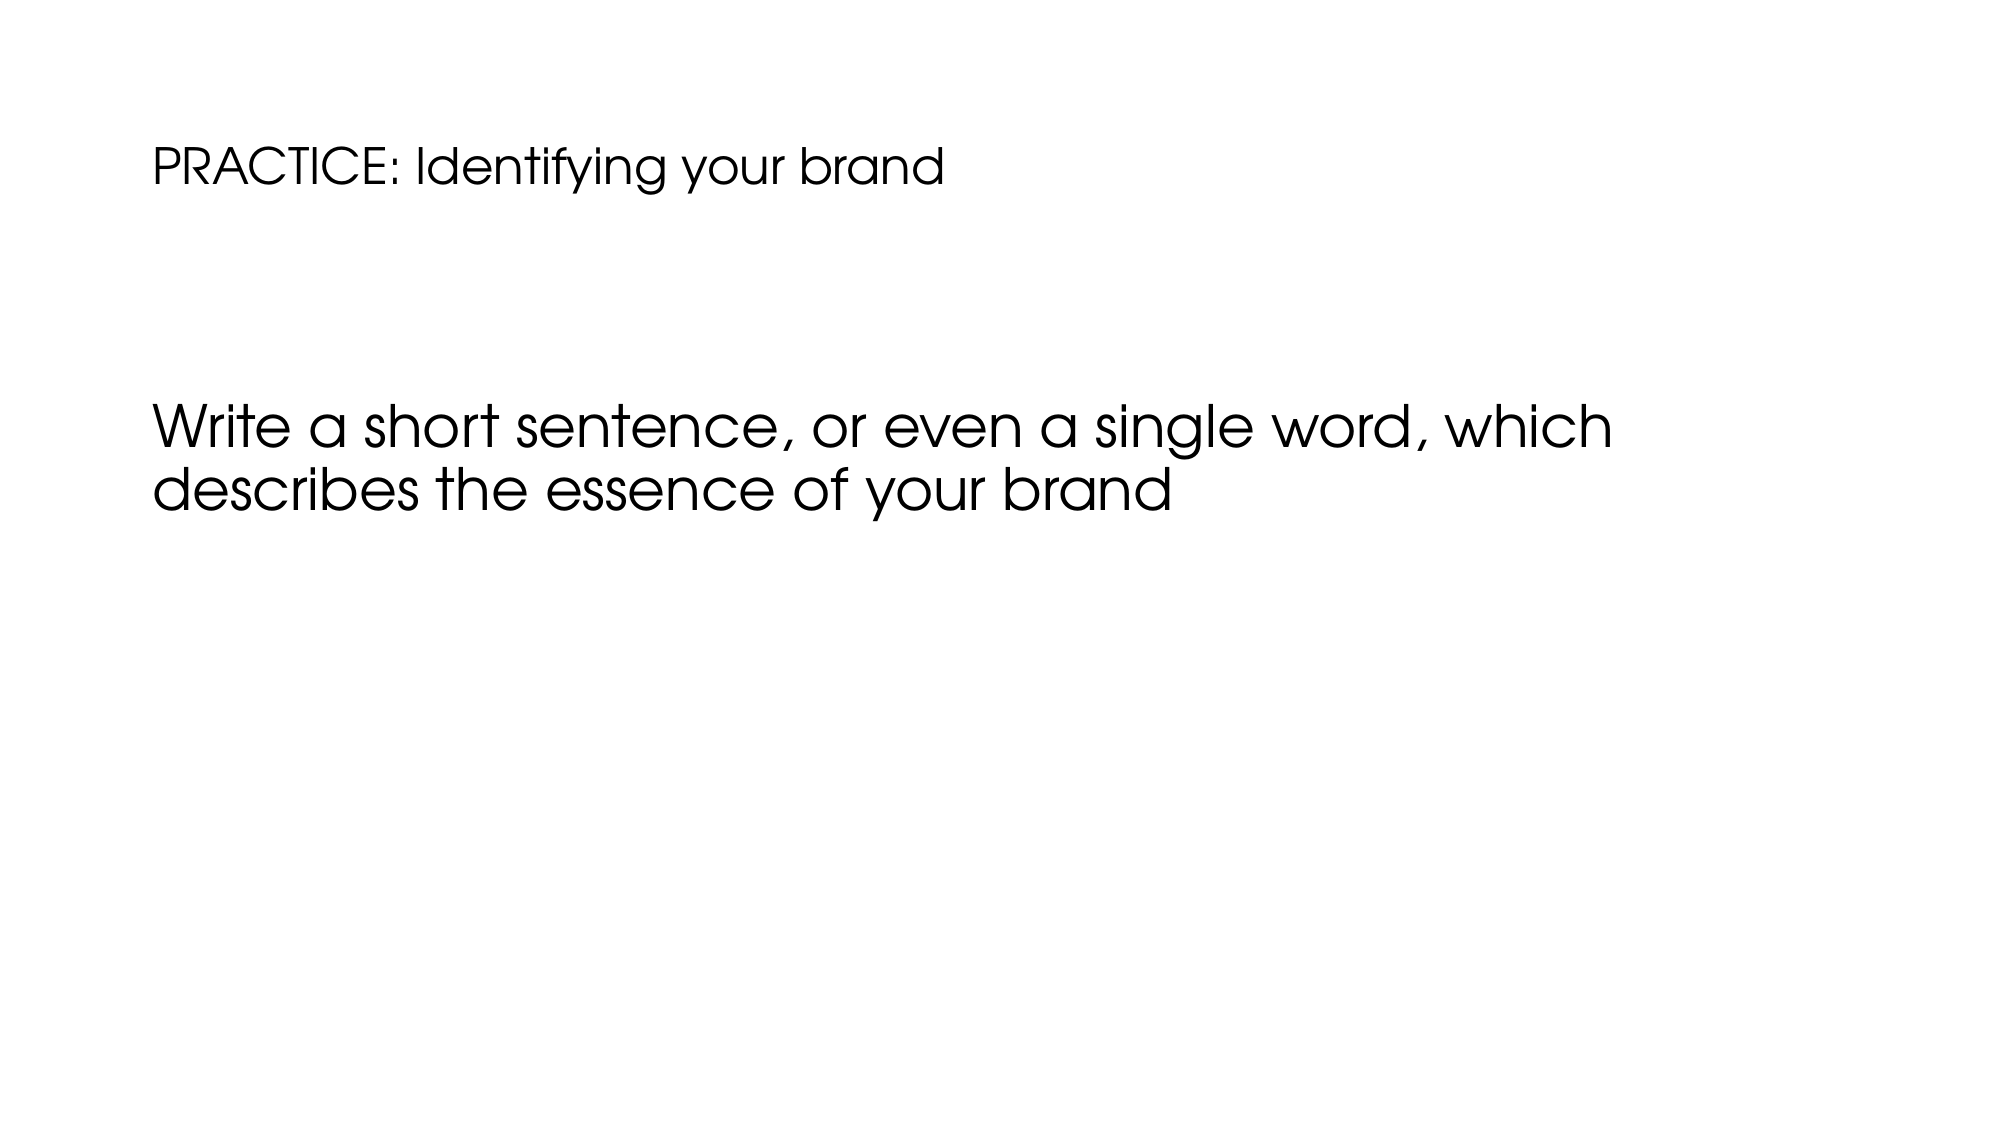

# PRACTICE: Identifying your brand

Write a short sentence, or even a single word, which describes the essence of your brand